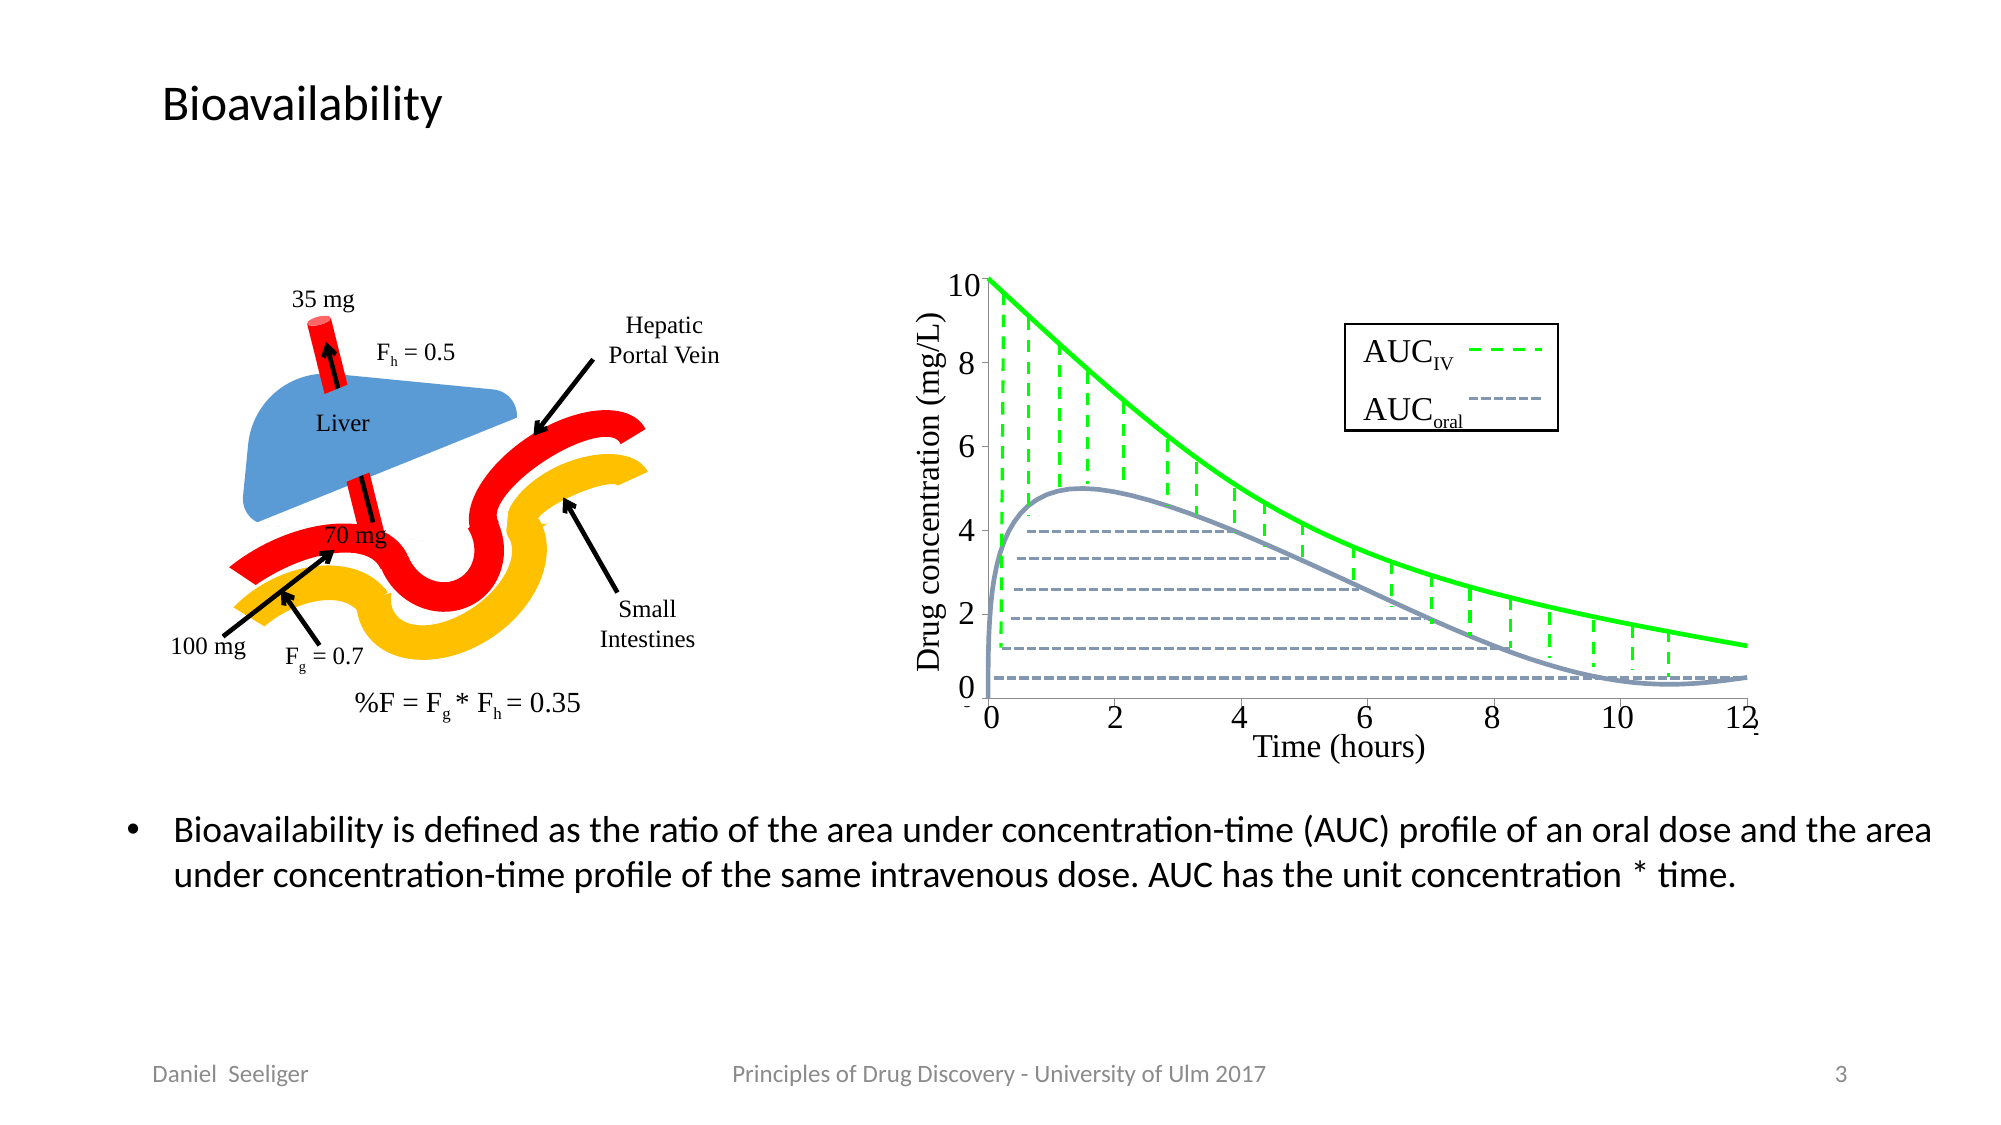

Bioavailability

### Chart

| Category |  |  |
|---|---|---|
AUCIV
AUCoral

Drug concentration (mg/L)

Time (hours)
10
8
6
4
2
0
0
2
4
6
8
10
12
35 mg
Hepatic Portal Vein

Fh = 0.5

Liver

70 mg
Small Intestines
100 mg
Fg = 0.7
%F = Fg * Fh = 0.35
Bioavailability is defined as the ratio of the area under concentration-time (AUC) profile of an oral dose and the area under concentration-time profile of the same intravenous dose. AUC has the unit concentration * time.
Daniel  Seeliger
Principles of Drug Discovery - University of Ulm 2017
3